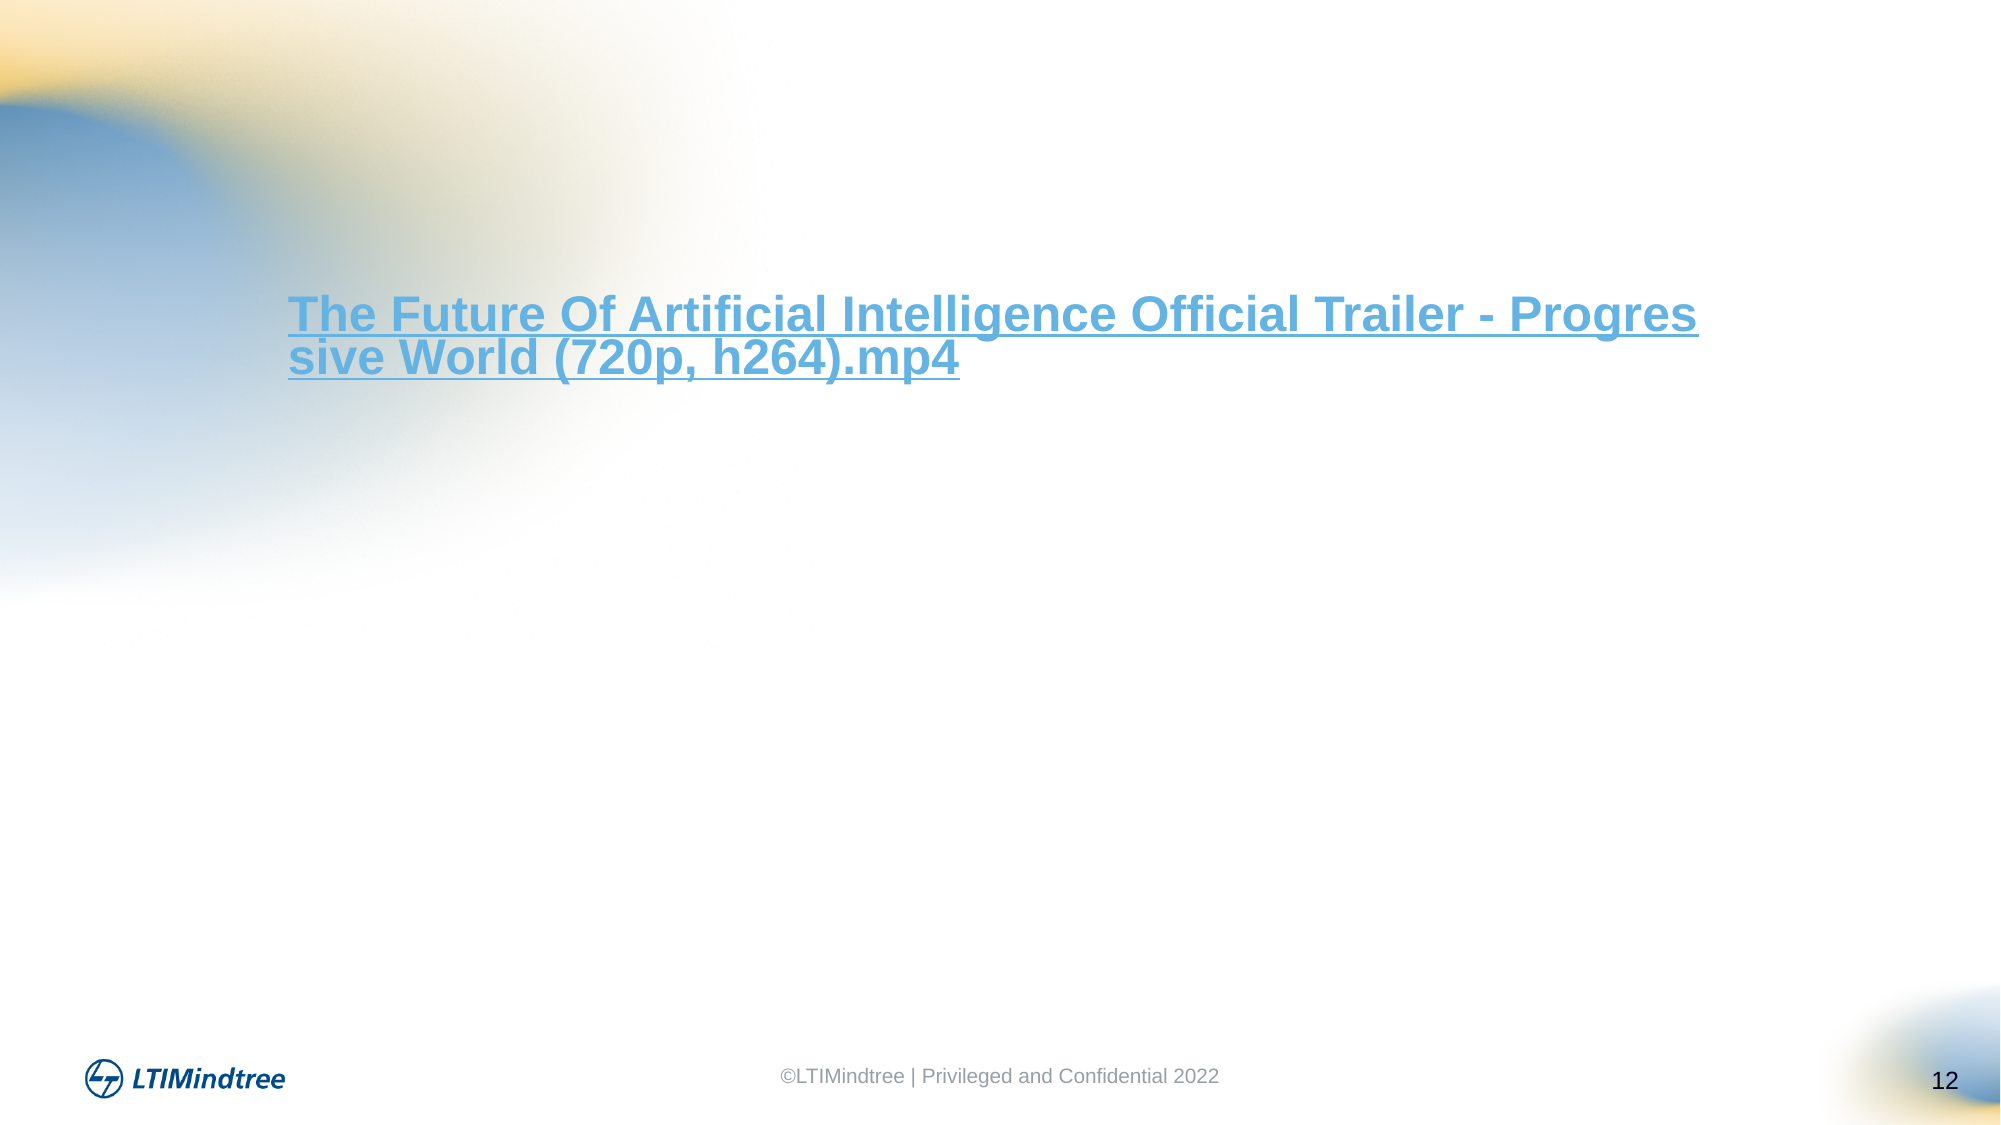

The Future Of Artificial Intelligence Official Trailer - Progressive World (720p, h264).mp4